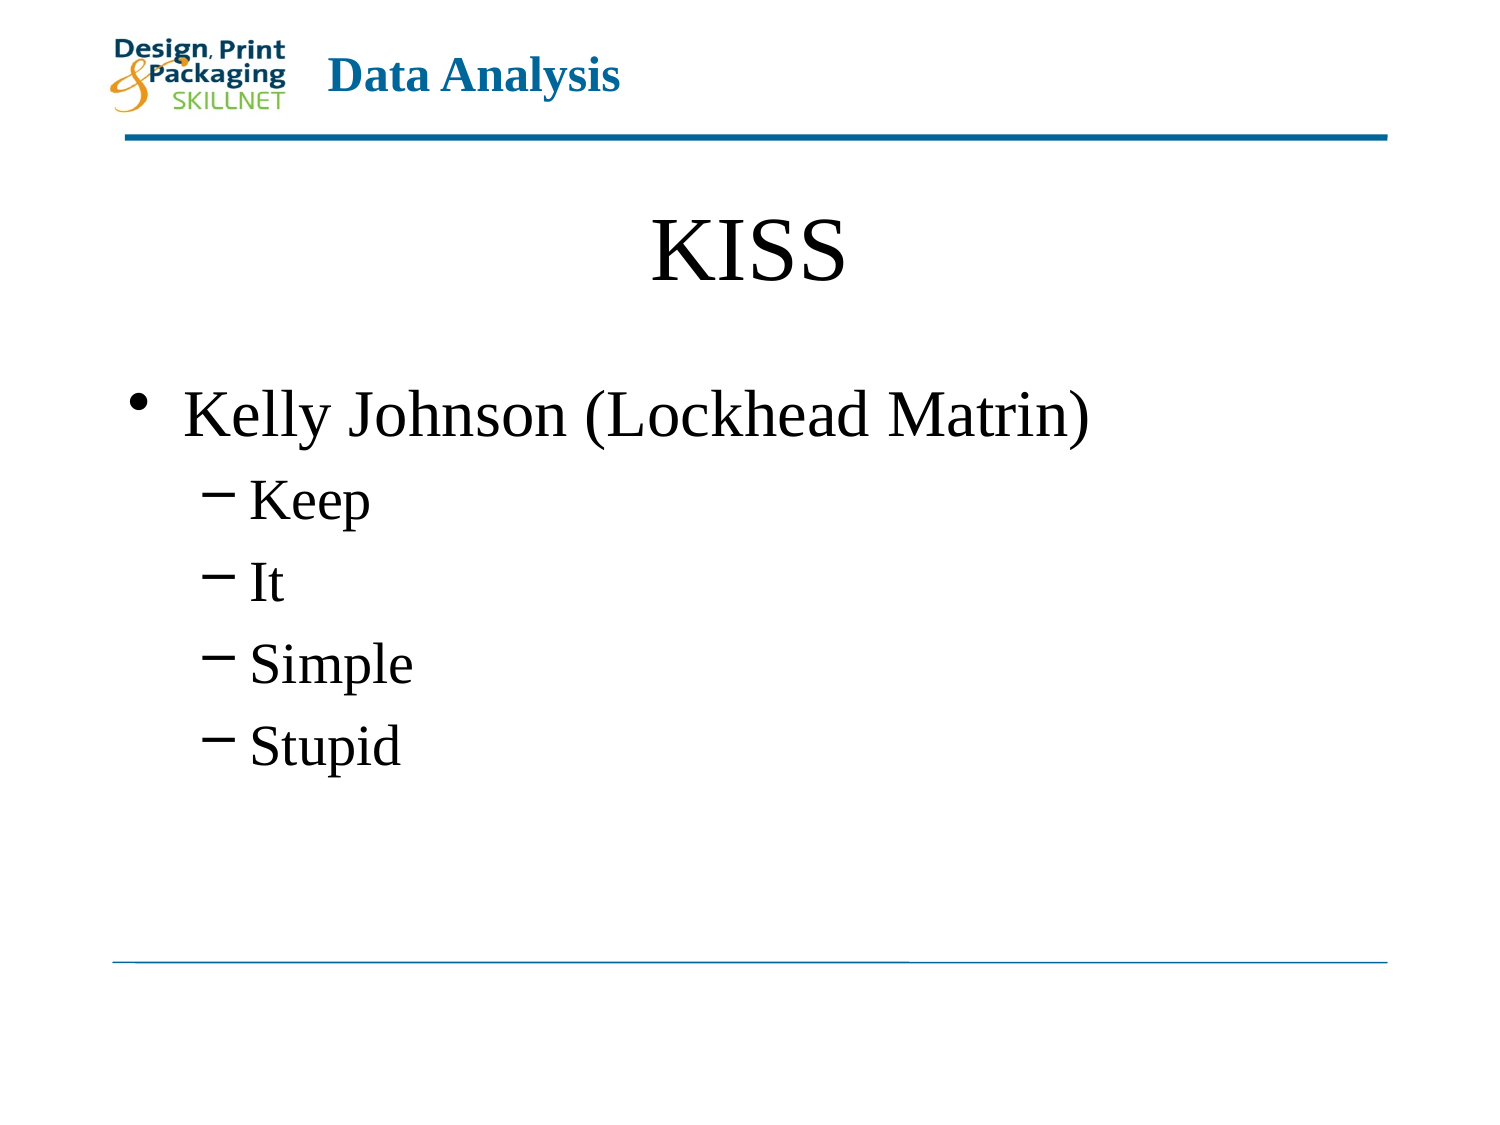

# KISS
Kelly Johnson (Lockhead Matrin)
Keep
It
Simple
Stupid